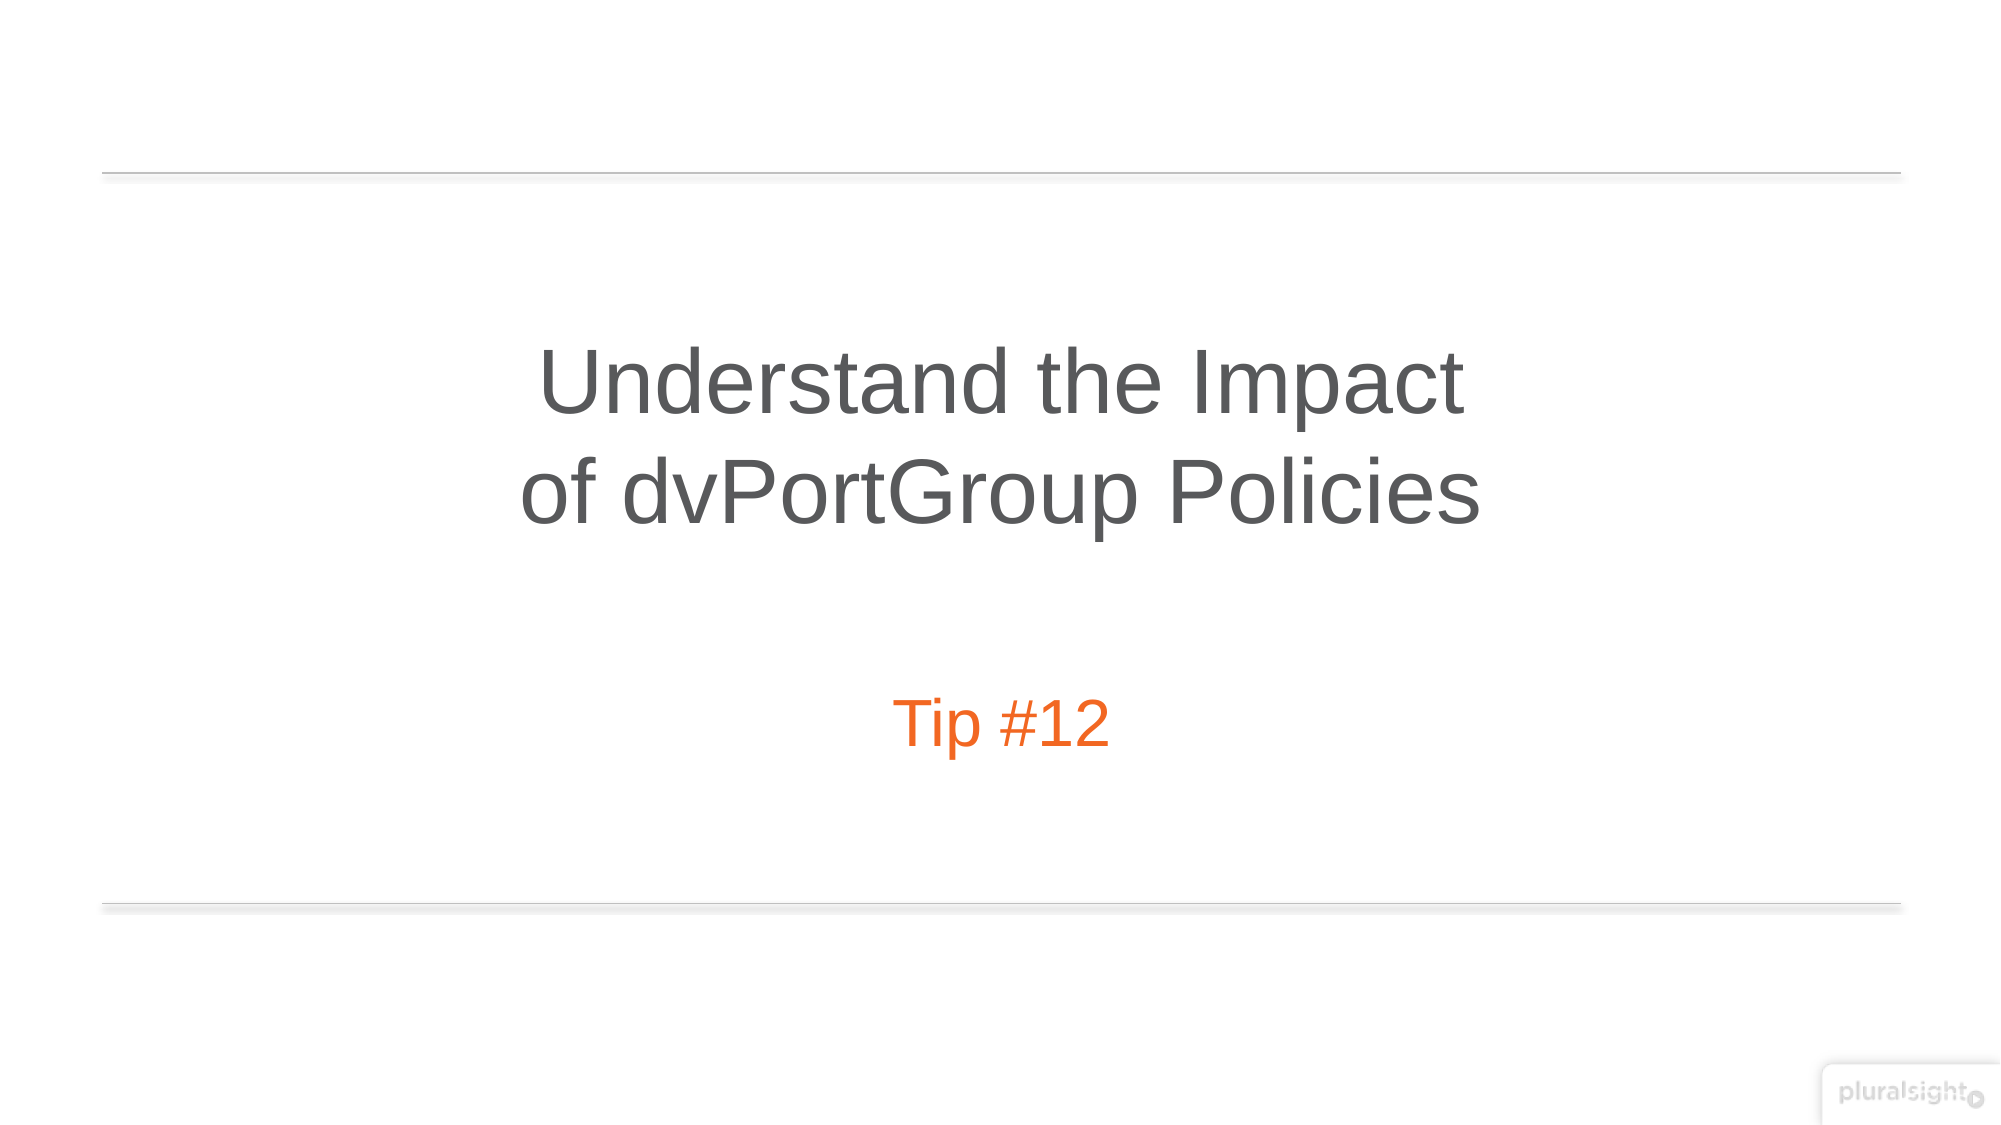

Understand the Impact
of dvPortGroup Policies

Tip #12